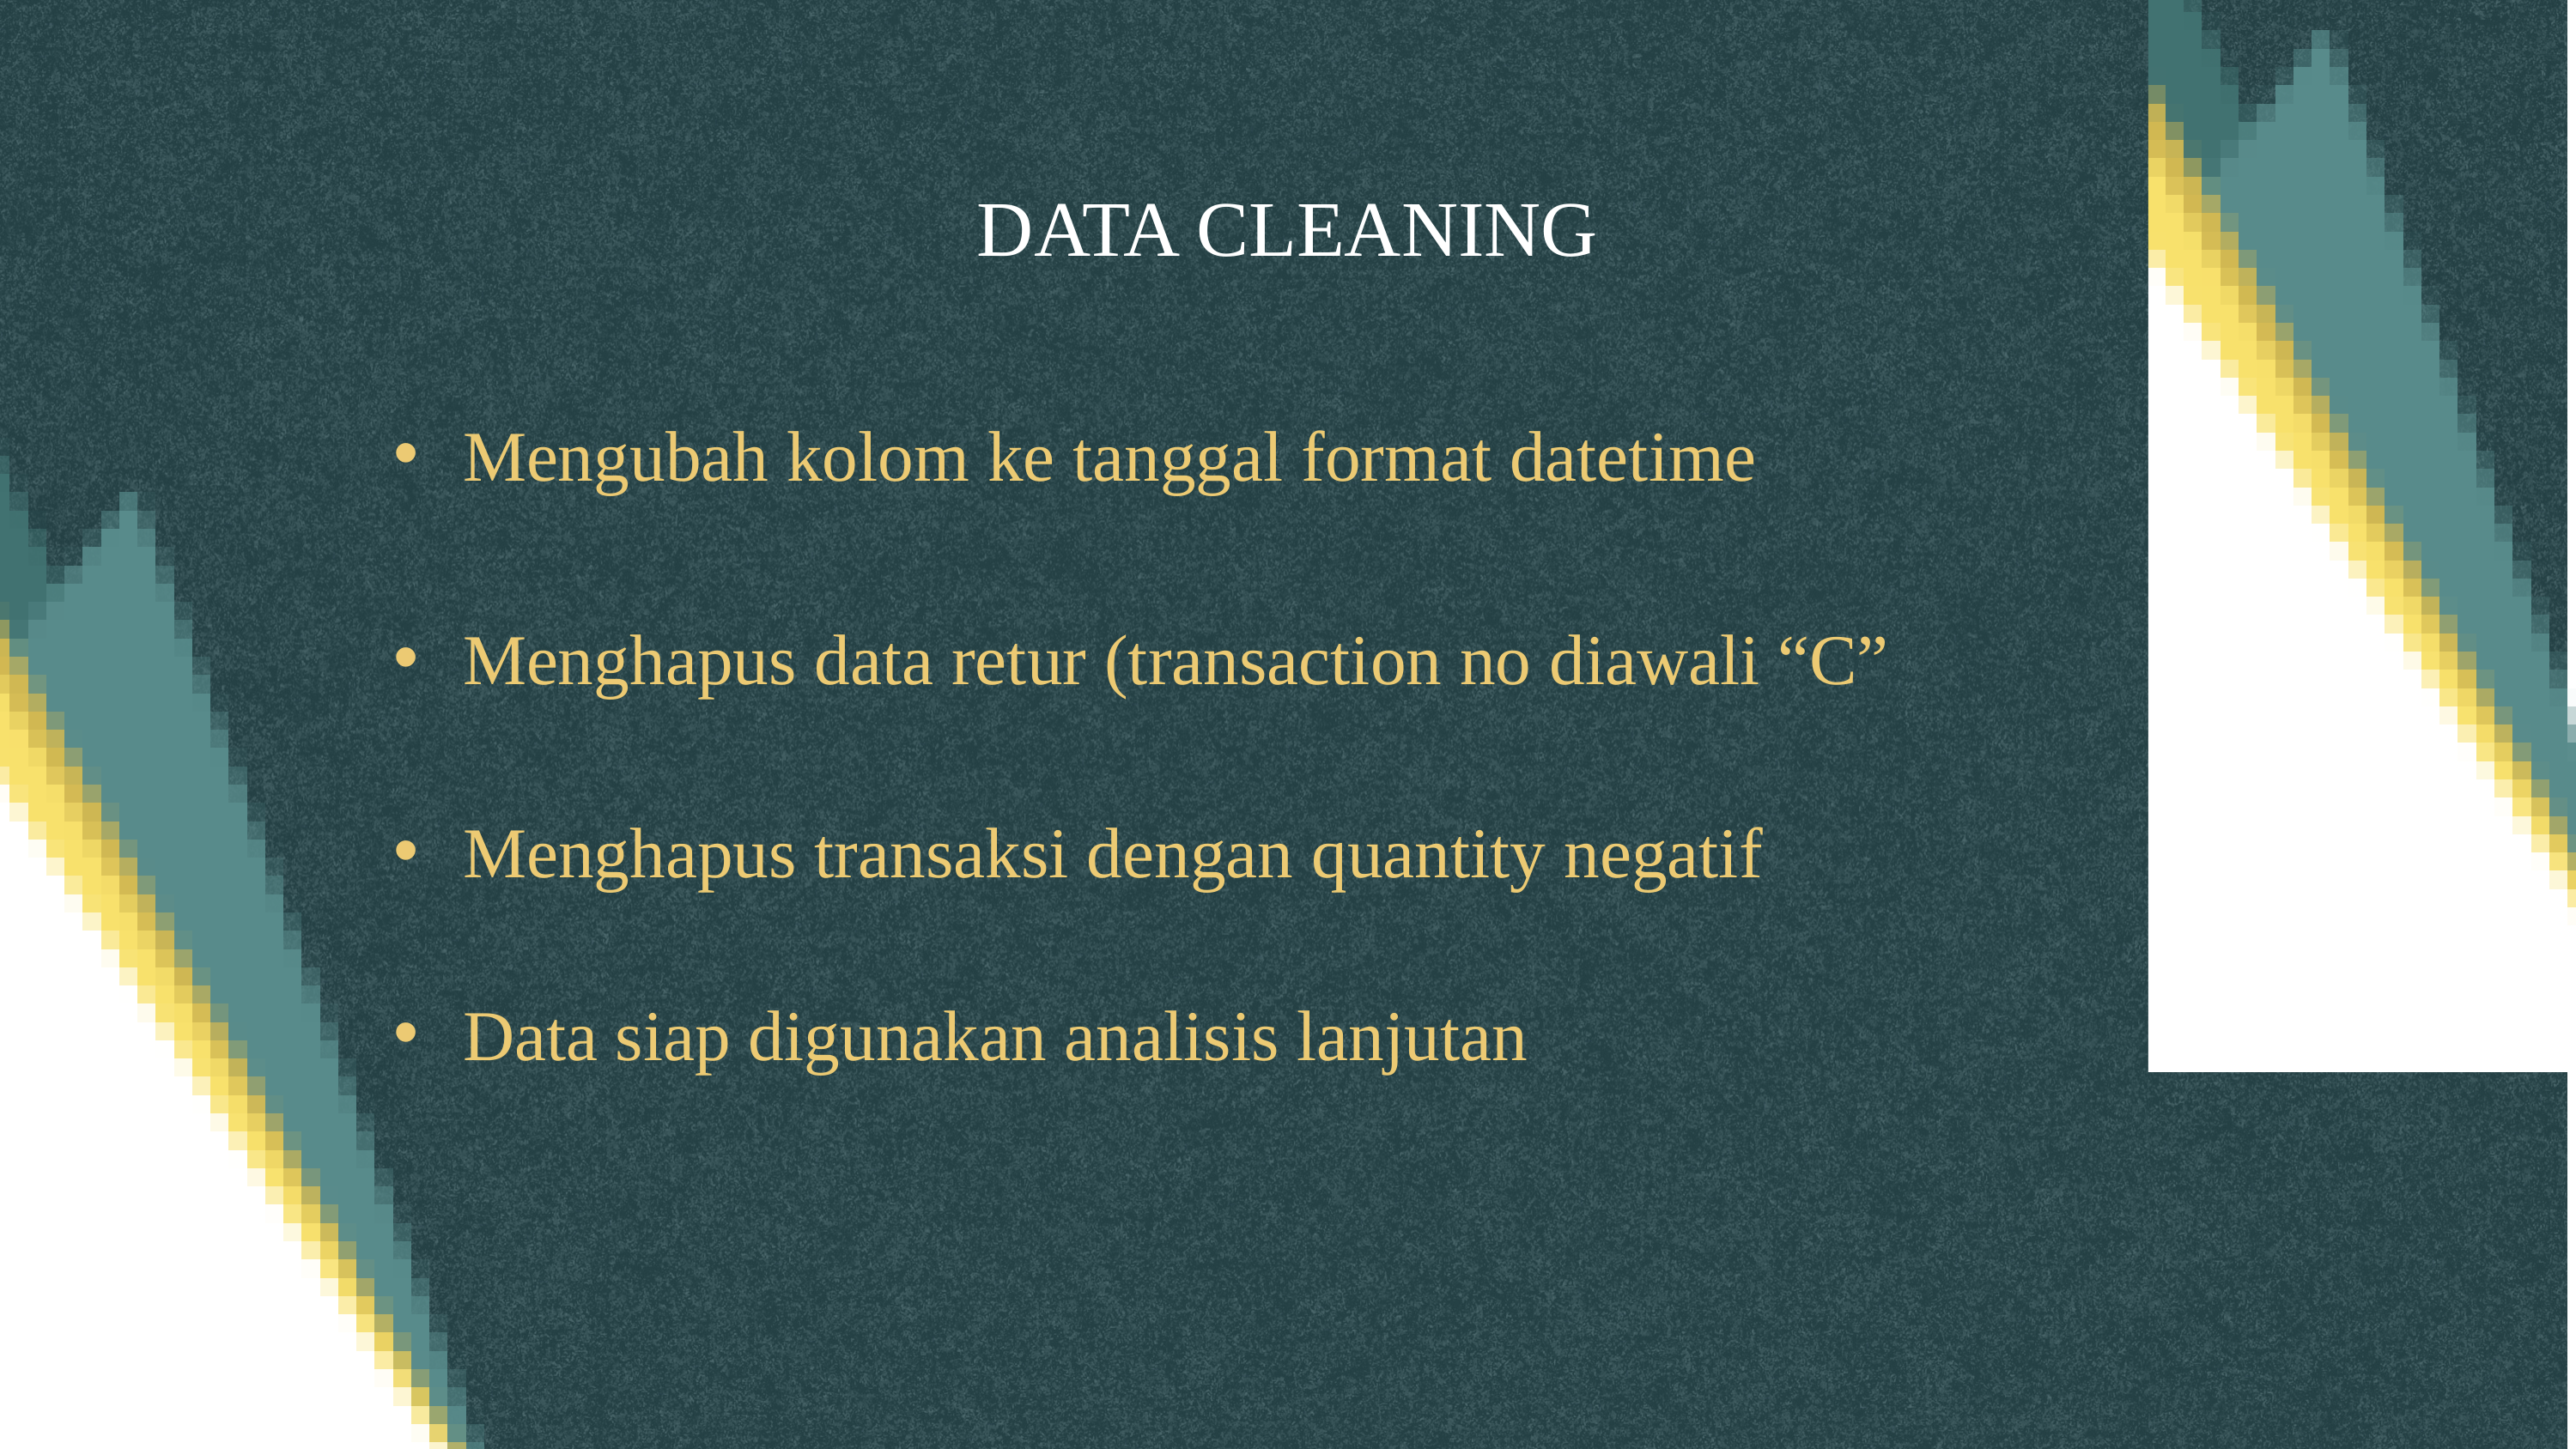

DATA CLEANING

Mengubah kolom ke tanggal format datetime
Menghapus data retur (transaction no diawali “C”

Menghapus transaksi dengan quantity negatif
Data siap digunakan analisis lanjutan